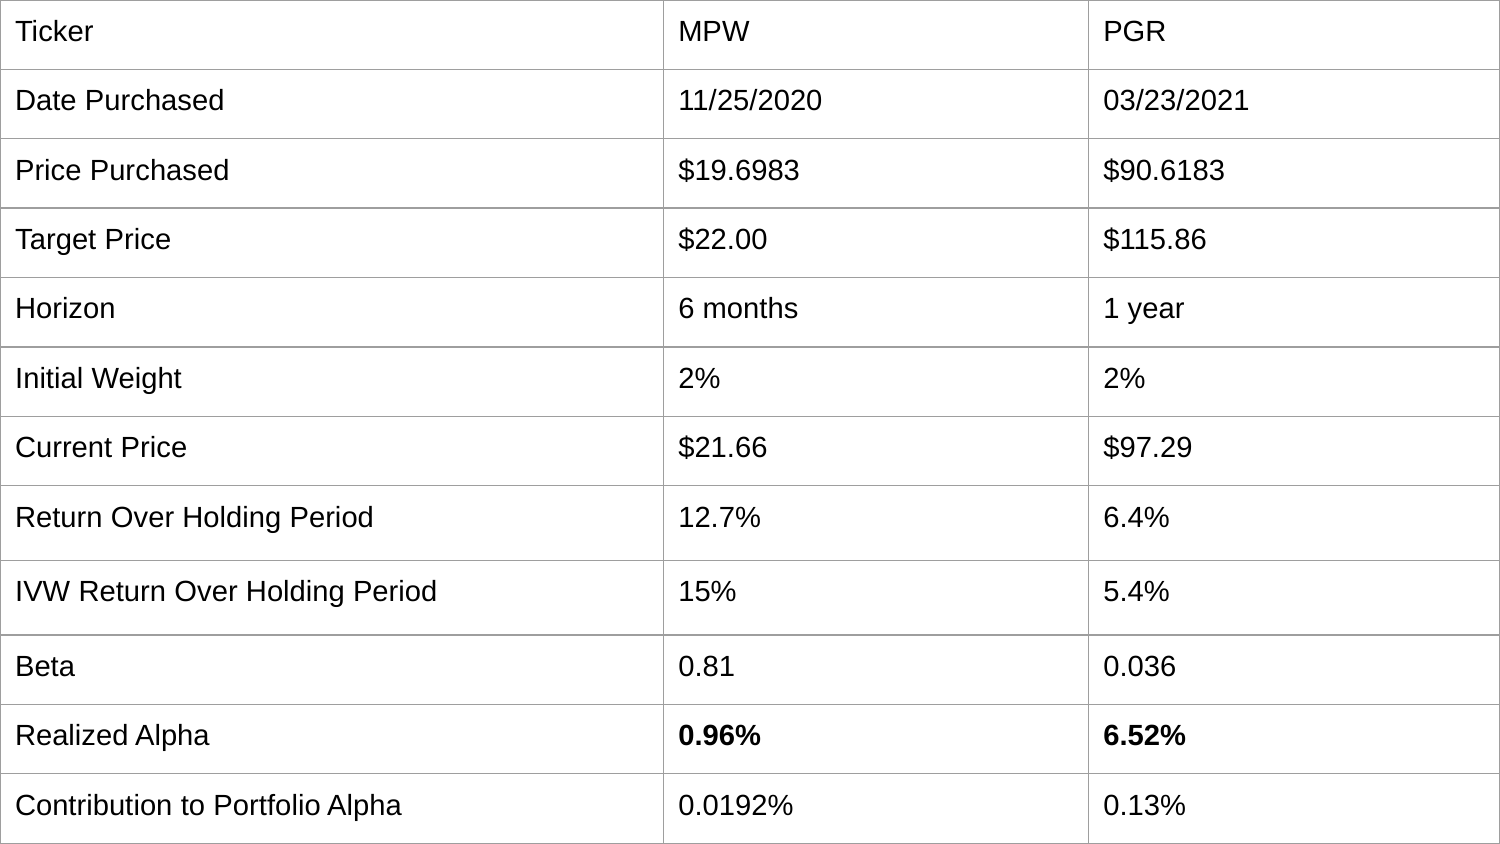

| Ticker | MPW | PGR |
| --- | --- | --- |
| Date Purchased | 11/25/2020 | 03/23/2021 |
| Price Purchased | $19.6983 | $90.6183 |
| Target Price | $22.00 | $115.86 |
| Horizon | 6 months | 1 year |
| Initial Weight | 2% | 2% |
| Current Price | $21.66 | $97.29 |
| Return Over Holding Period | 12.7% | 6.4% |
| IVW Return Over Holding Period | 15% | 5.4% |
| Beta | 0.81 | 0.036 |
| Realized Alpha | 0.96% | 6.52% |
| Contribution to Portfolio Alpha | 0.0192% | 0.13% |